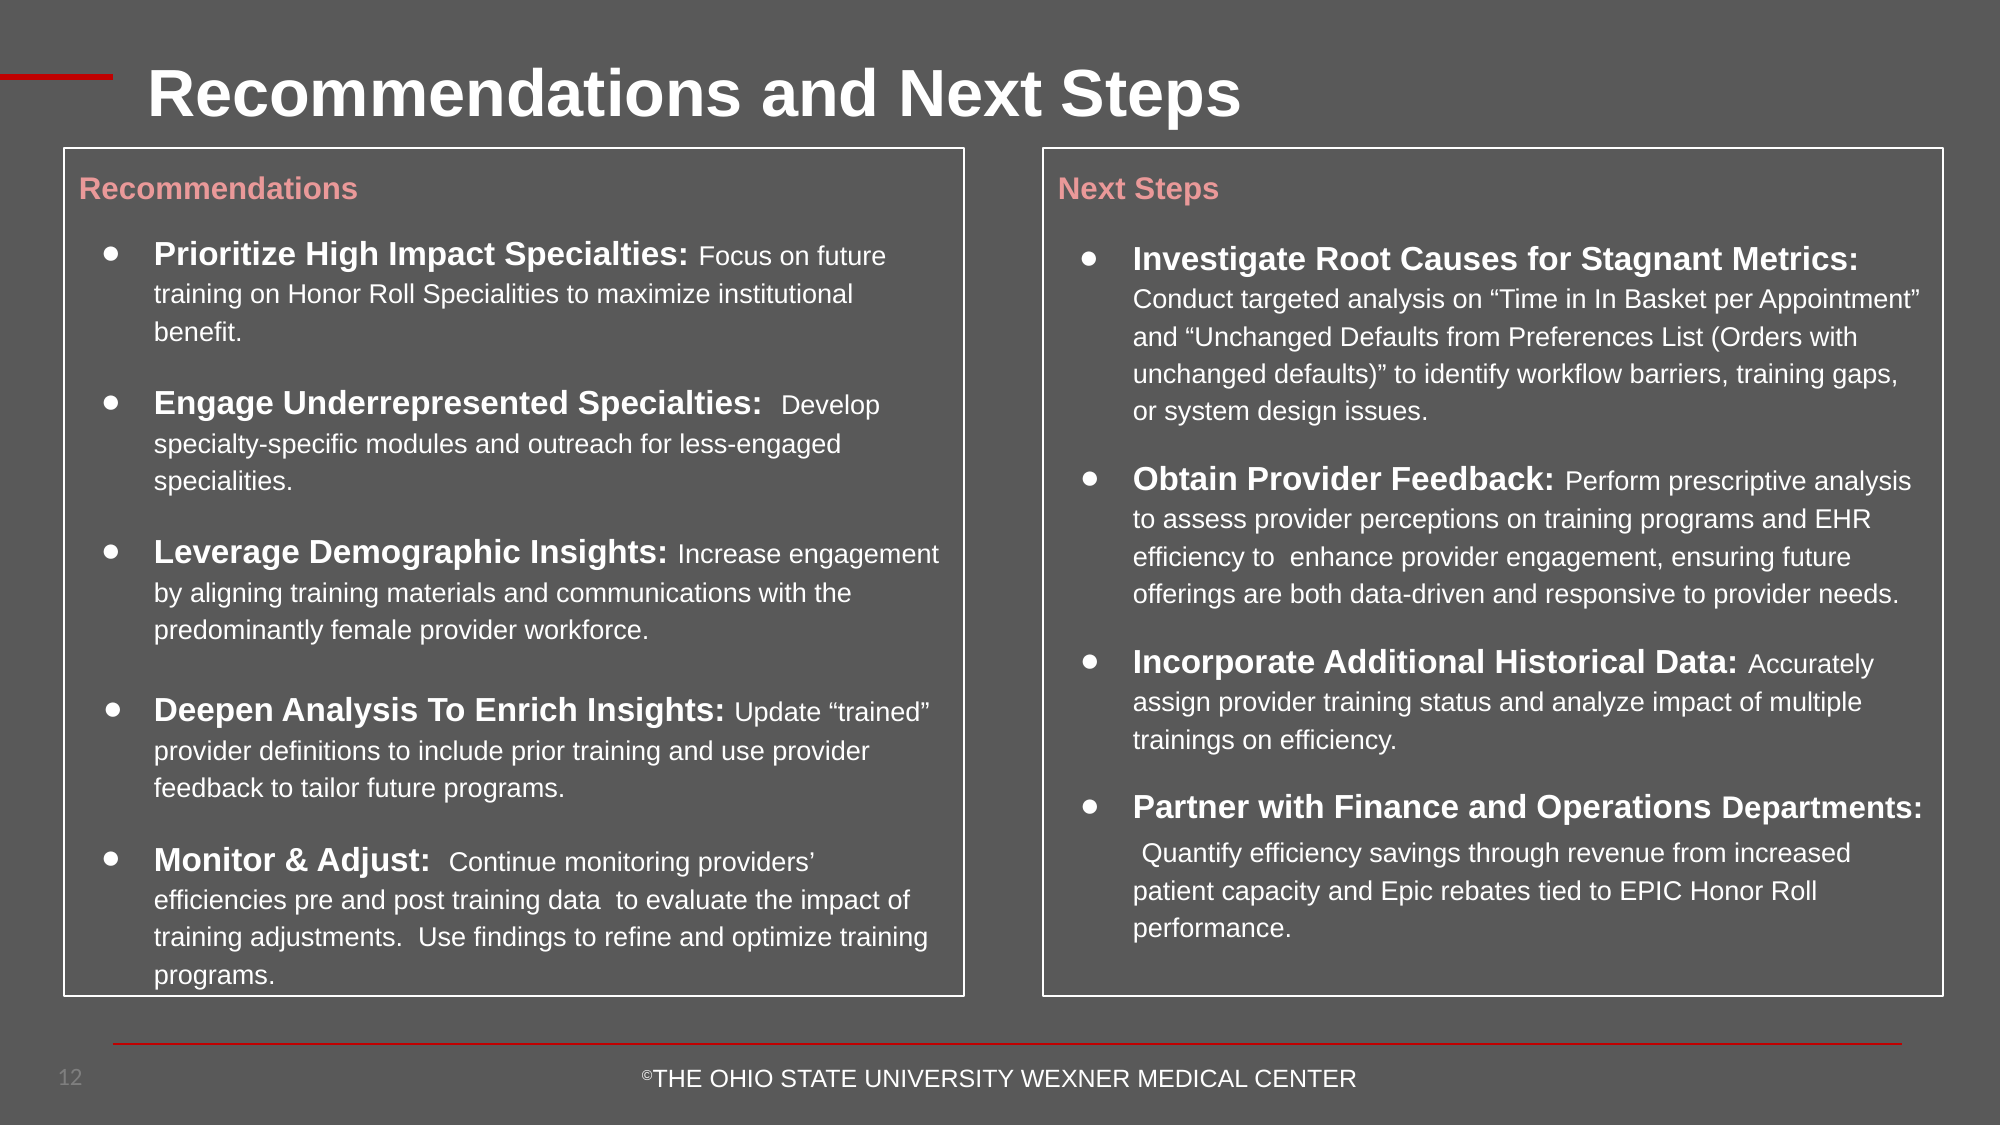

Recommendations and Next Steps
Recommendations

Prioritize High Impact Specialties: Focus on future training on Honor Roll Specialities to maximize institutional benefit.

Engage Underrepresented Specialties:  Develop specialty-specific modules and outreach for less-engaged specialities.

Leverage Demographic Insights: Increase engagement by aligning training materials and communications with the predominantly female provider workforce.

Deepen Analysis To Enrich Insights: Update “trained” provider definitions to include prior training and use provider feedback to tailor future programs.

Monitor & Adjust:  Continue monitoring providers’ efficiencies pre and post training data  to evaluate the impact of training adjustments.  Use findings to refine and optimize training programs.

Next Steps
Investigate Root Causes for Stagnant Metrics: Conduct targeted analysis on “Time in In Basket per Appointment” and “Unchanged Defaults from Preferences List (Orders with unchanged defaults)” to identify workflow barriers, training gaps, or system design issues.
Obtain Provider Feedback: Perform prescriptive analysis to assess provider perceptions on training programs and EHR efficiency to  enhance provider engagement, ensuring future offerings are both data-driven and responsive to provider needs.
Incorporate Additional Historical Data: Accurately assign provider training status and analyze impact of multiple trainings on efficiency.
Partner with Finance and Operations Departments:  Quantify efficiency savings through revenue from increased patient capacity and Epic rebates tied to EPIC Honor Roll performance.